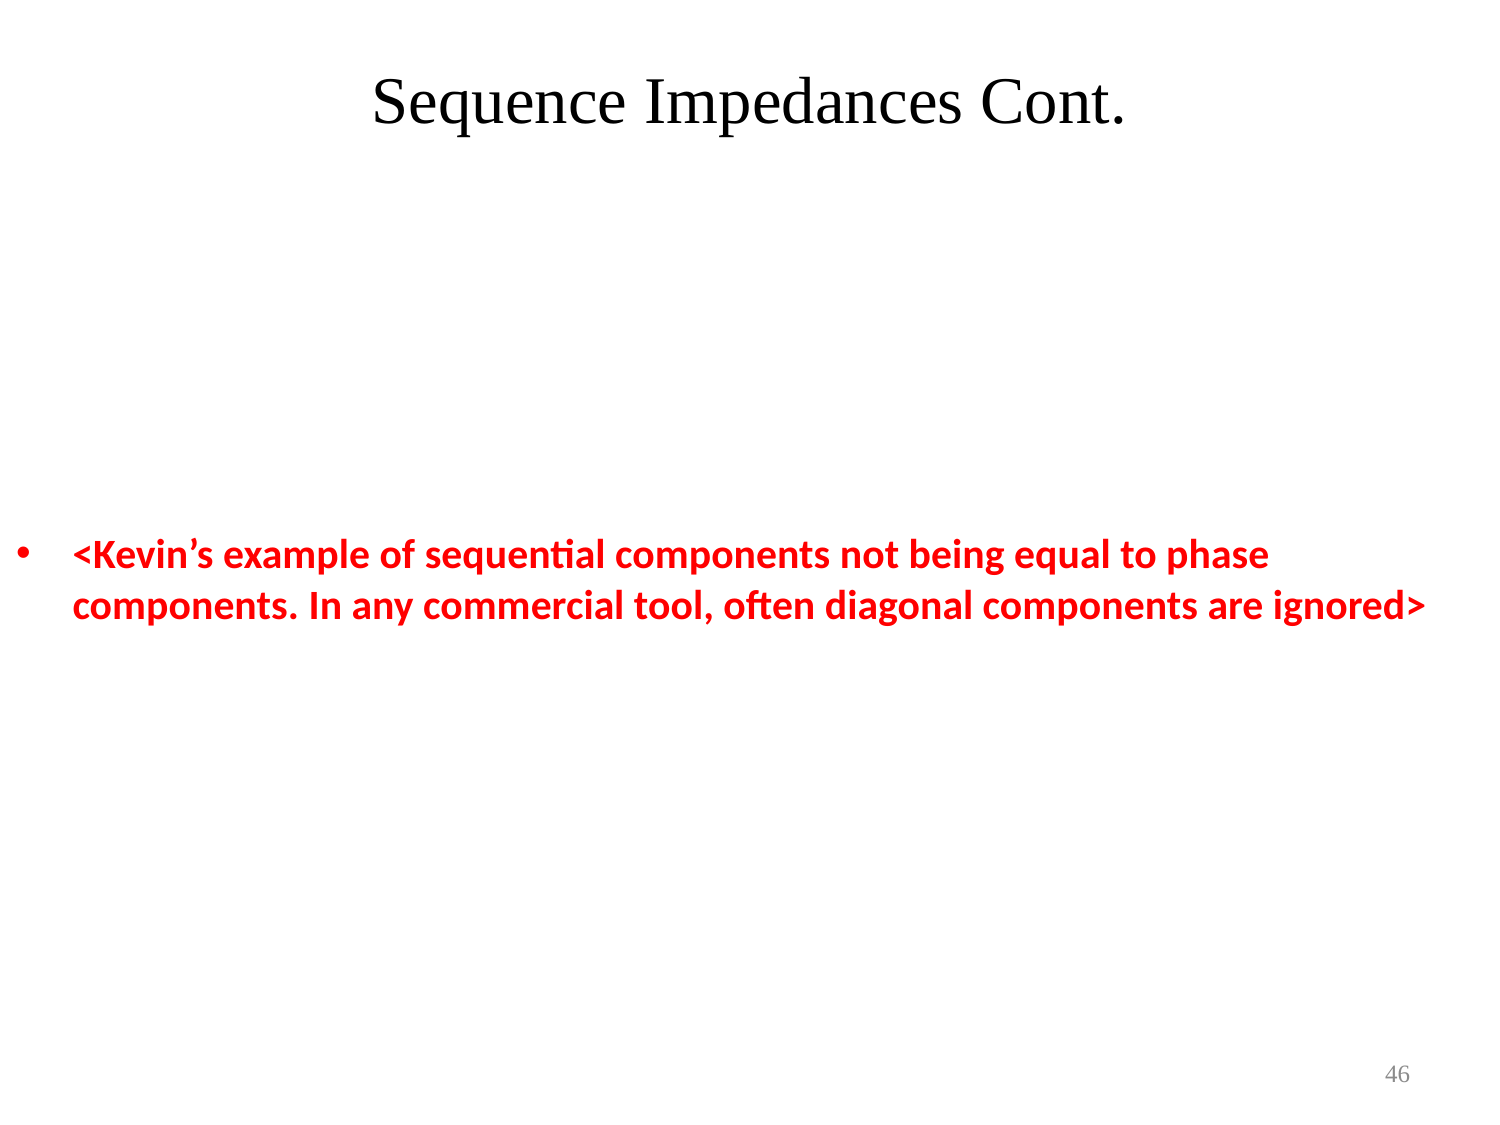

Sequence Impedances Cont.

<Kevin’s example of sequential components not being equal to phase components. In any commercial tool, often diagonal components are ignored>
46